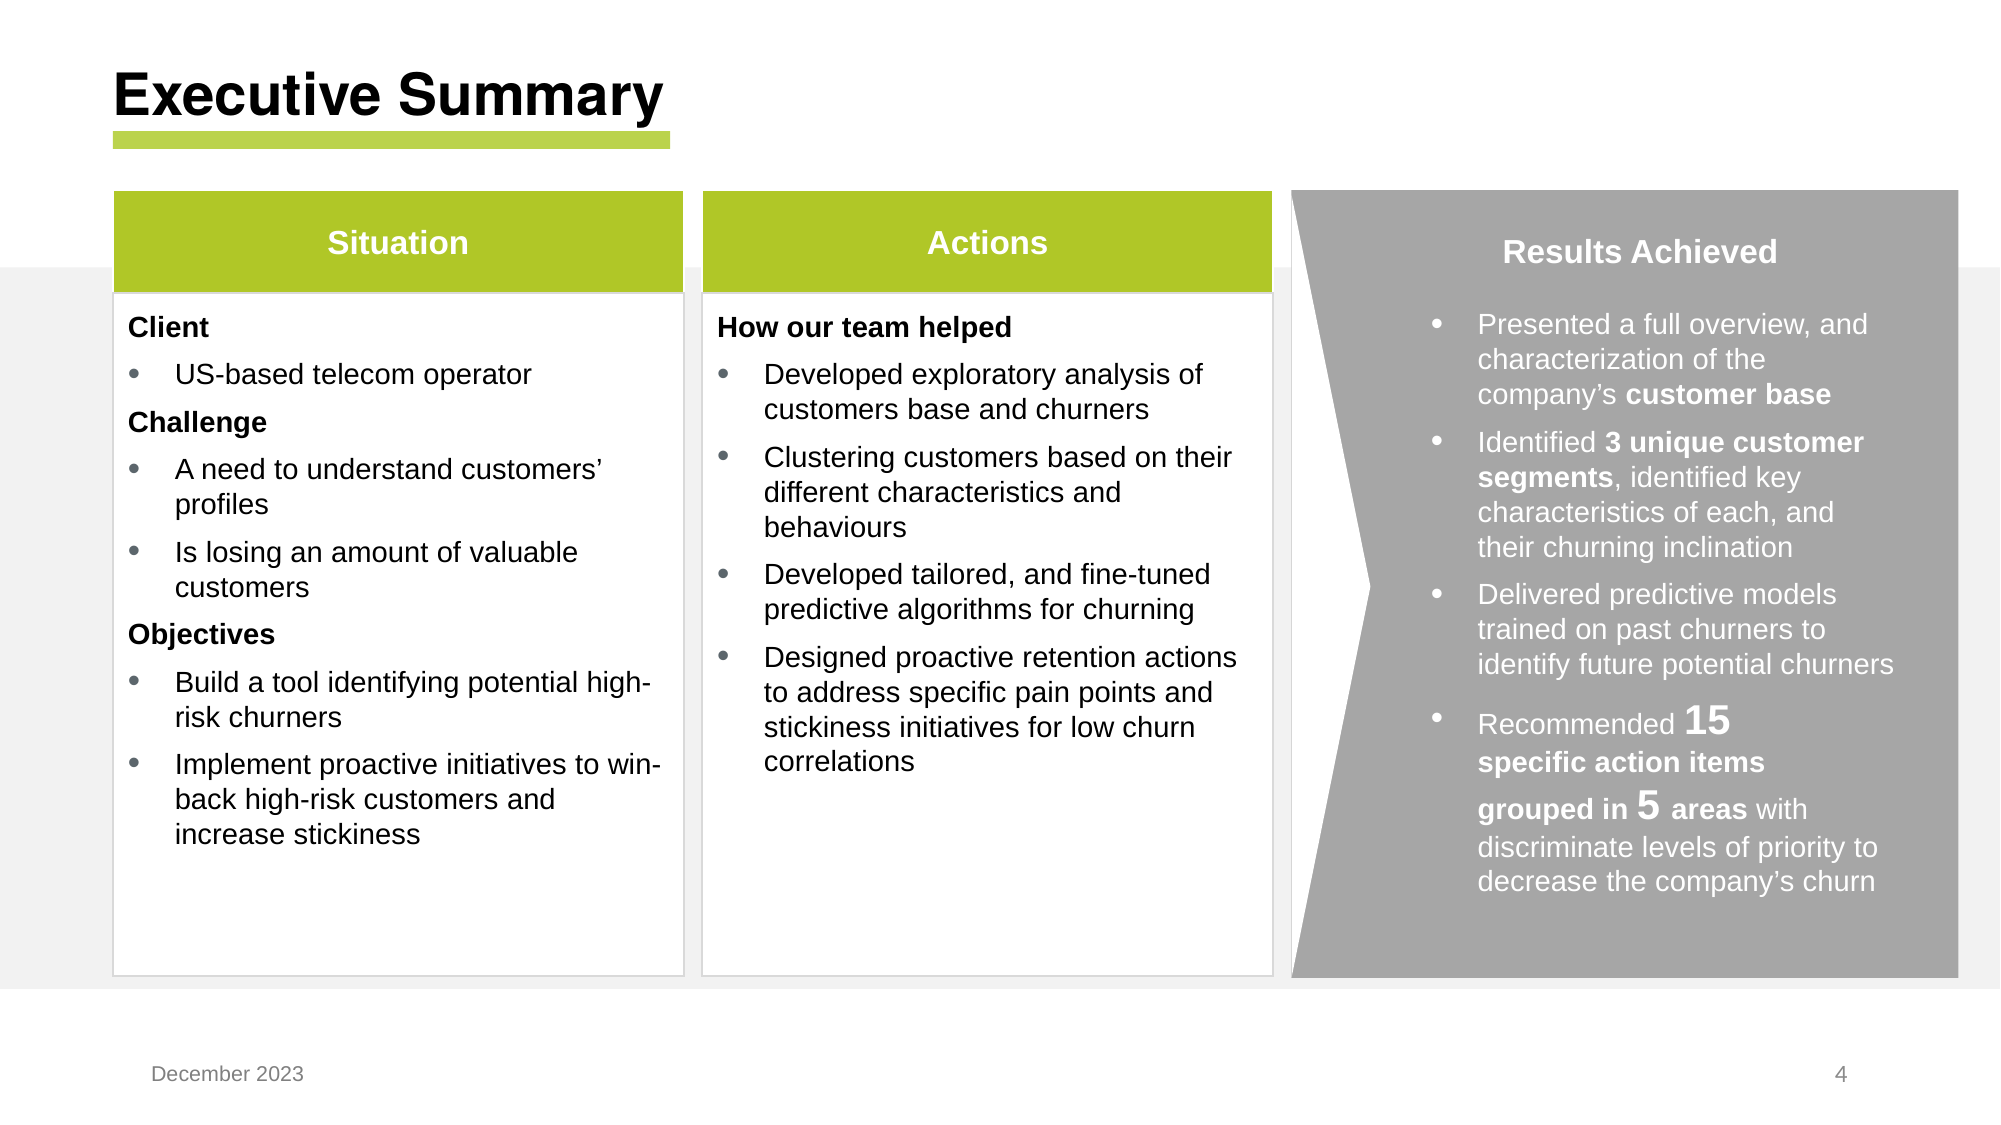

# Executive Summary

Situation
Actions

Results Achieved

Presented a full overview, and characterization of the company’s customer base
Identified 3 unique customer segments, identified key characteristics of each, and their churning inclination
Delivered predictive models trained on past churners to identify future potential churners
Recommended 15
specific action items
grouped in 5 areas with discriminate levels of priority to decrease the company’s churn
Client
US-based telecom operator
Challenge
A need to understand customers’ profiles
Is losing an amount of valuable customers
Objectives
Build a tool identifying potential high-risk churners
Implement proactive initiatives to win-back high-risk customers and increase stickiness
How our team helped
Developed exploratory analysis of customers base and churners
Clustering customers based on their different characteristics and behaviours
Developed tailored, and fine-tuned predictive algorithms for churning
Designed proactive retention actions to address specific pain points and stickiness initiatives for low churn correlations

December 2023
4